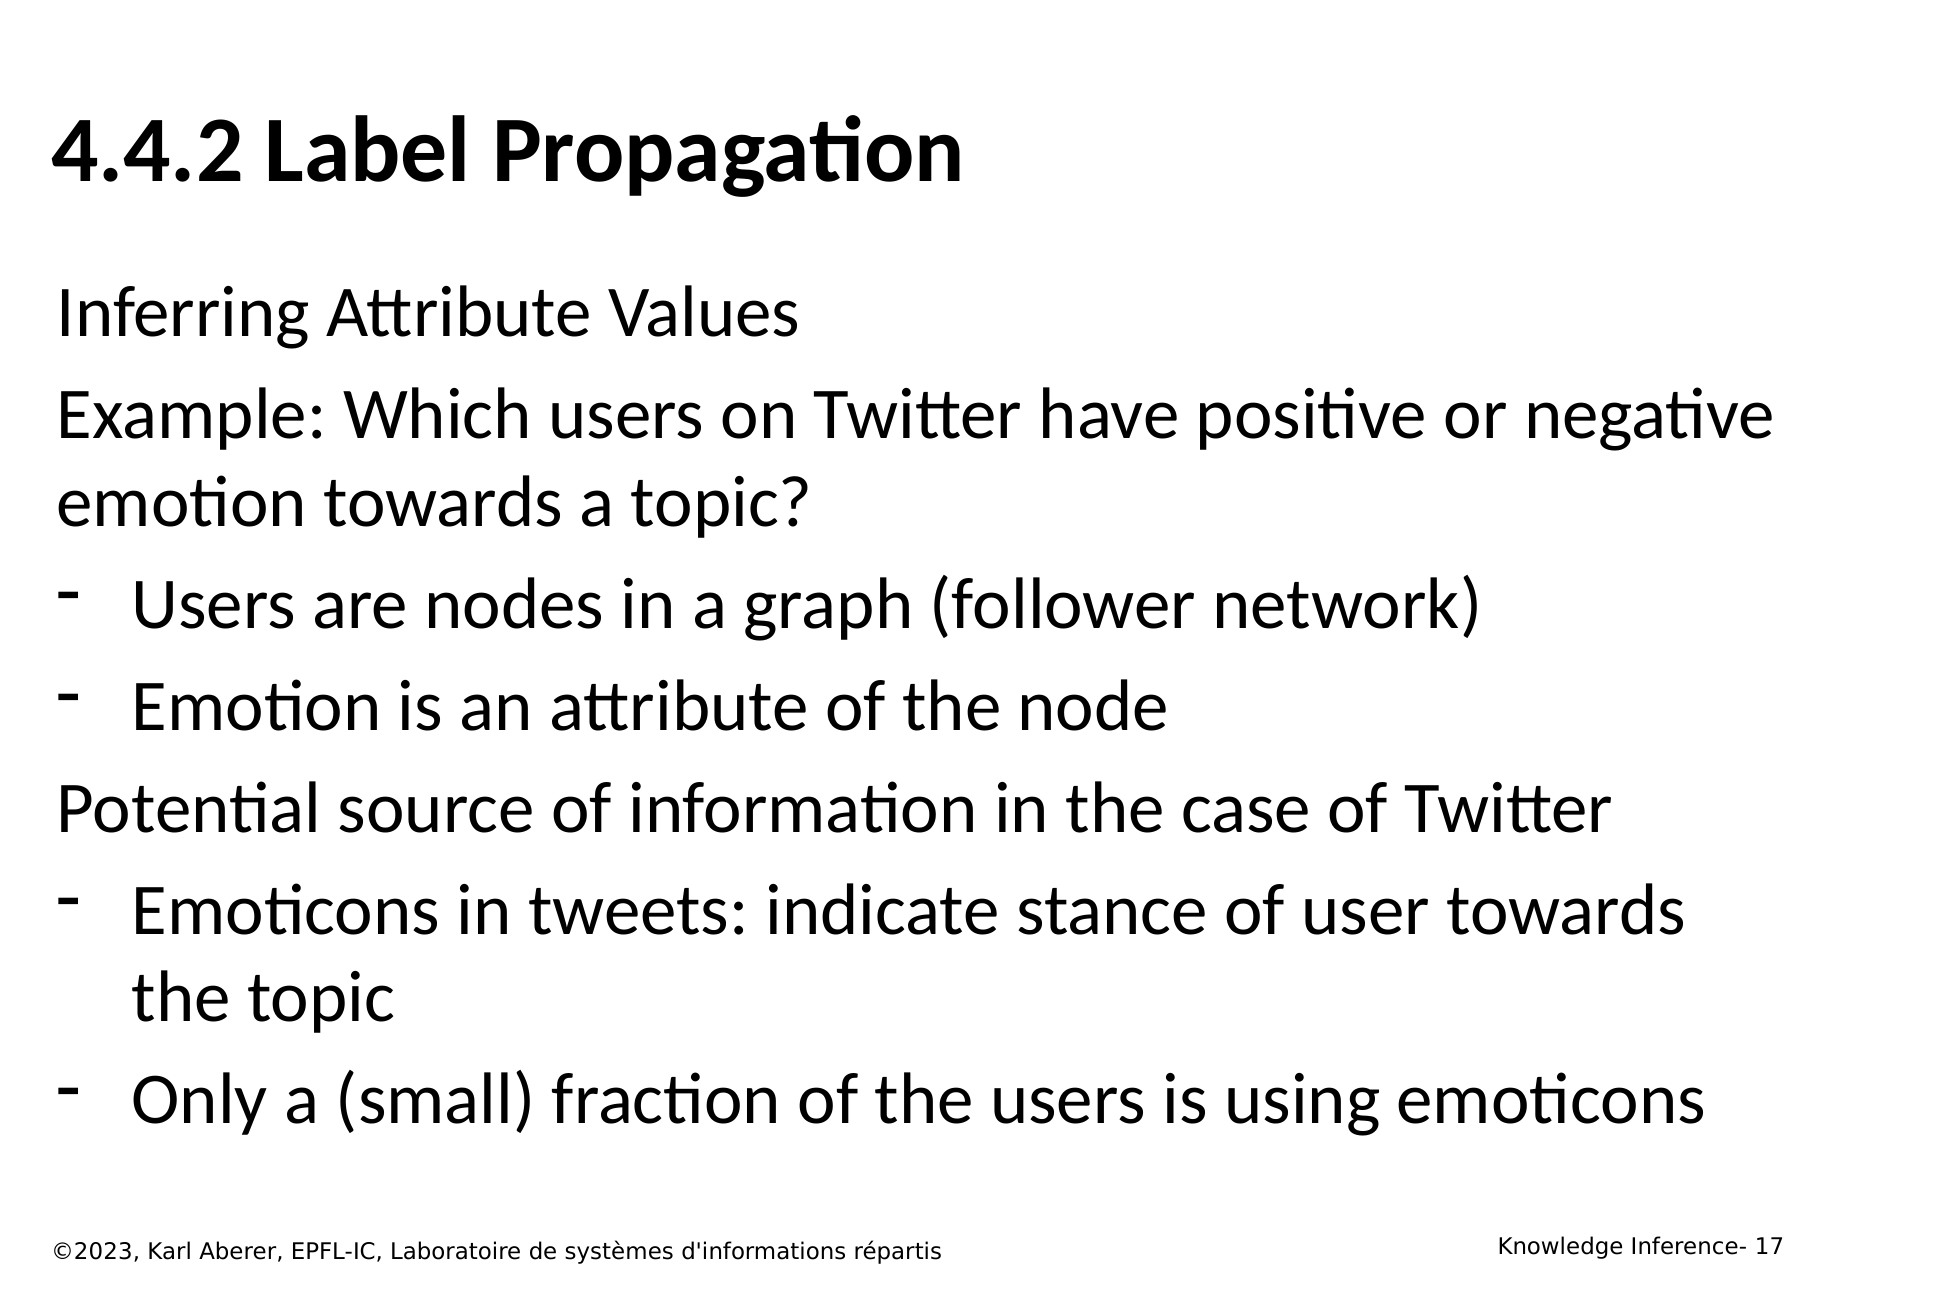

# 4.4.2 Label Propagation
Inferring Attribute Values
Example: Which users on Twitter have positive or negative emotion towards a topic?
Users are nodes in a graph (follower network)
Emotion is an attribute of the node
Potential source of information in the case of Twitter
Emoticons in tweets: indicate stance of user towards the topic
Only a (small) fraction of the users is using emoticons
©2023, Karl Aberer, EPFL-IC, Laboratoire de systèmes d'informations répartis